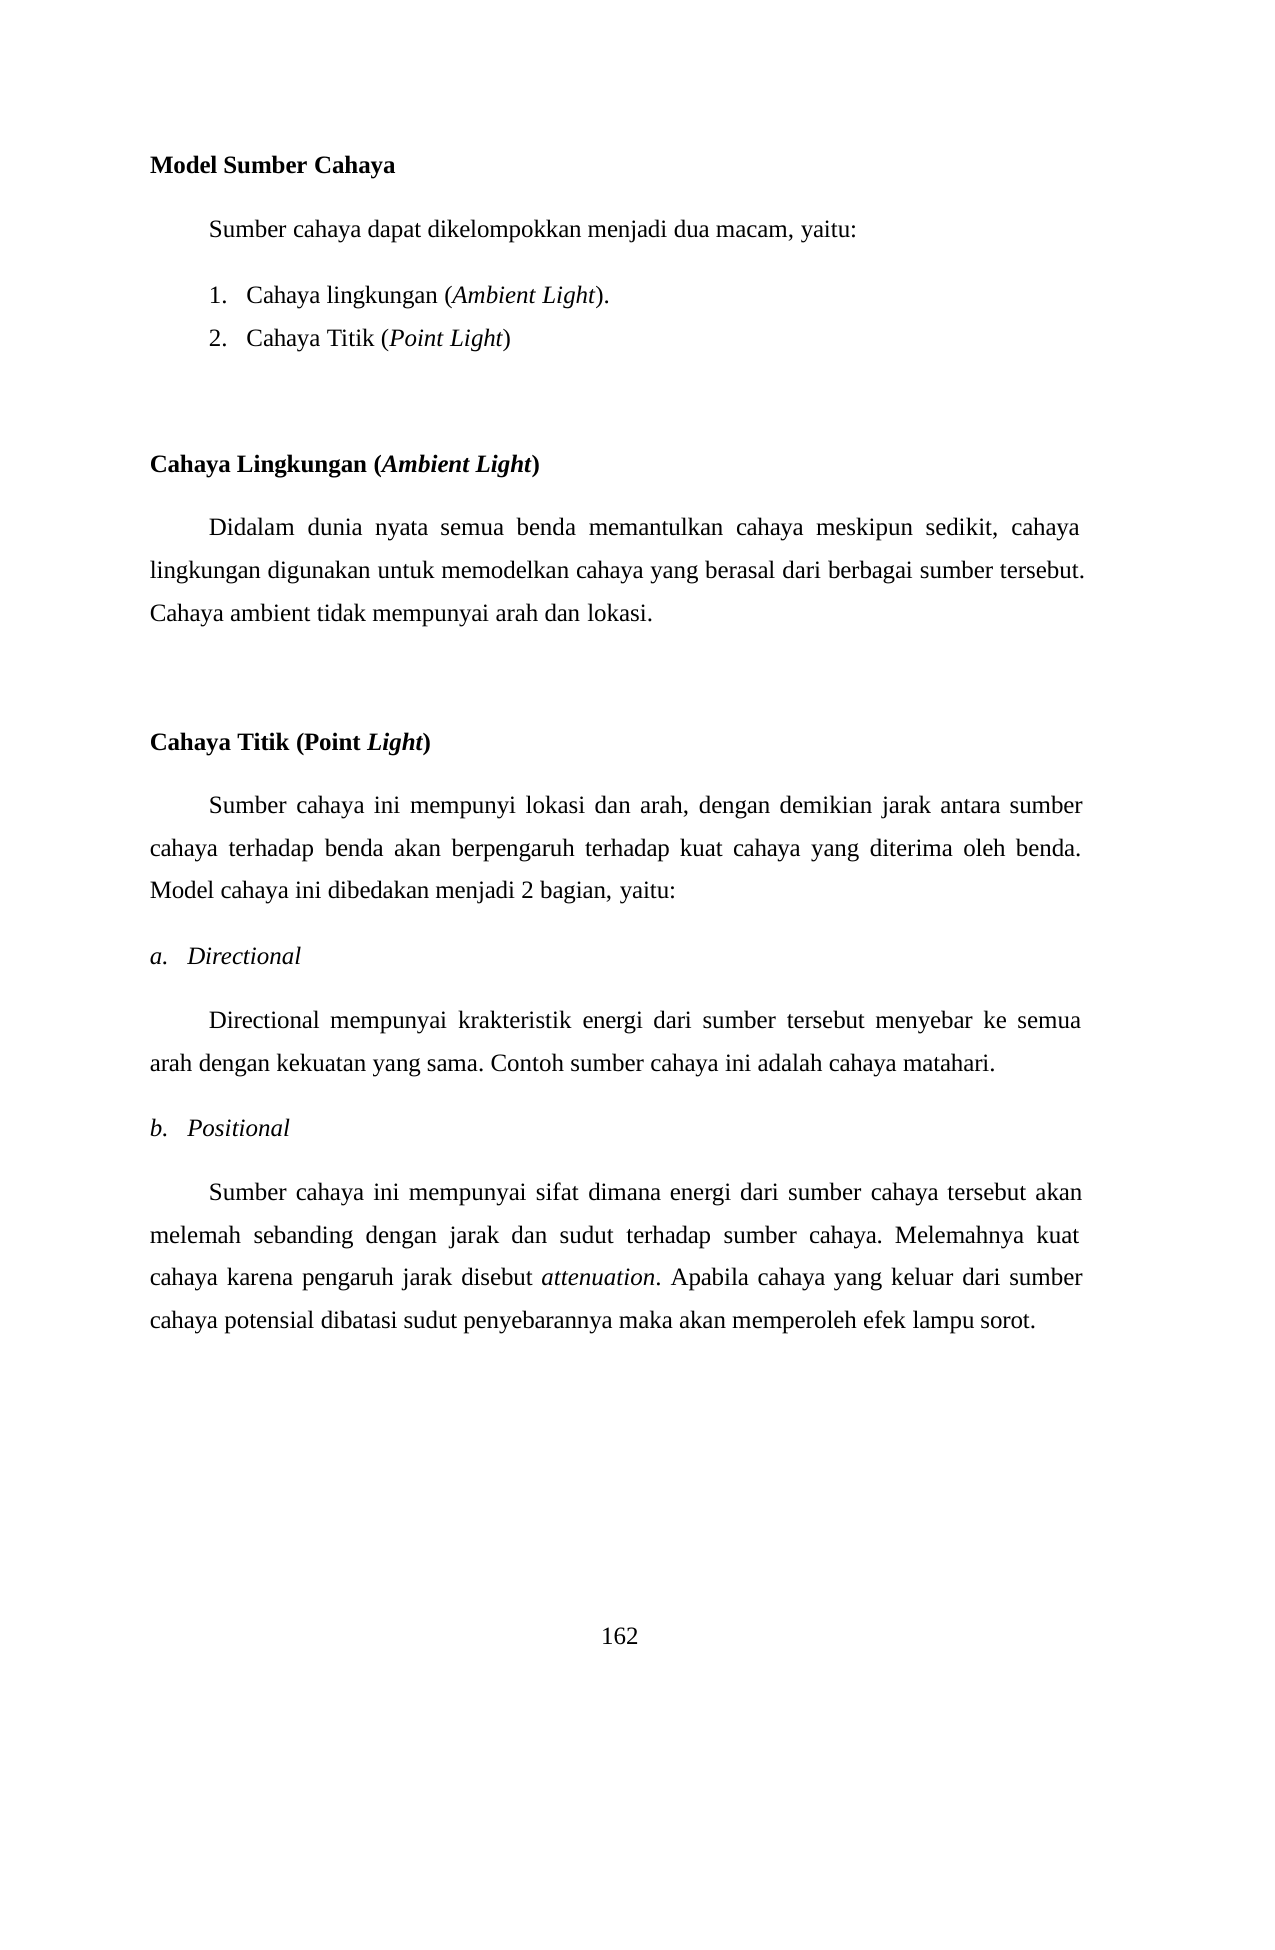

Model Sumber Cahaya

Sumber cahaya dapat dikelompokkan menjadi dua macam, yaitu:

Cahaya lingkungan (Ambient Light).
Cahaya Titik (Point Light)
Cahaya Lingkungan (Ambient Light)
Didalam dunia nyata semua benda memantulkan cahaya meskipun sedikit, cahaya  lingkungan digunakan untuk memodelkan cahaya yang berasal dari berbagai sumber tersebut.  Cahaya ambient tidak mempunyai arah dan lokasi.
Cahaya Titik (Point Light)
Sumber cahaya ini mempunyi lokasi dan arah, dengan demikian jarak antara sumber  cahaya terhadap benda akan berpengaruh terhadap kuat cahaya yang diterima oleh benda.  Model cahaya ini dibedakan menjadi 2 bagian, yaitu:

Directional
Directional mempunyai krakteristik energi dari sumber tersebut menyebar ke semua  arah dengan kekuatan yang sama. Contoh sumber cahaya ini adalah cahaya matahari.

Positional
Sumber cahaya ini mempunyai sifat dimana energi dari sumber cahaya tersebut akan  melemah sebanding dengan jarak dan sudut terhadap sumber cahaya. Melemahnya kuat  cahaya karena pengaruh jarak disebut attenuation. Apabila cahaya yang keluar dari sumber  cahaya potensial dibatasi sudut penyebarannya maka akan memperoleh efek lampu sorot.
162